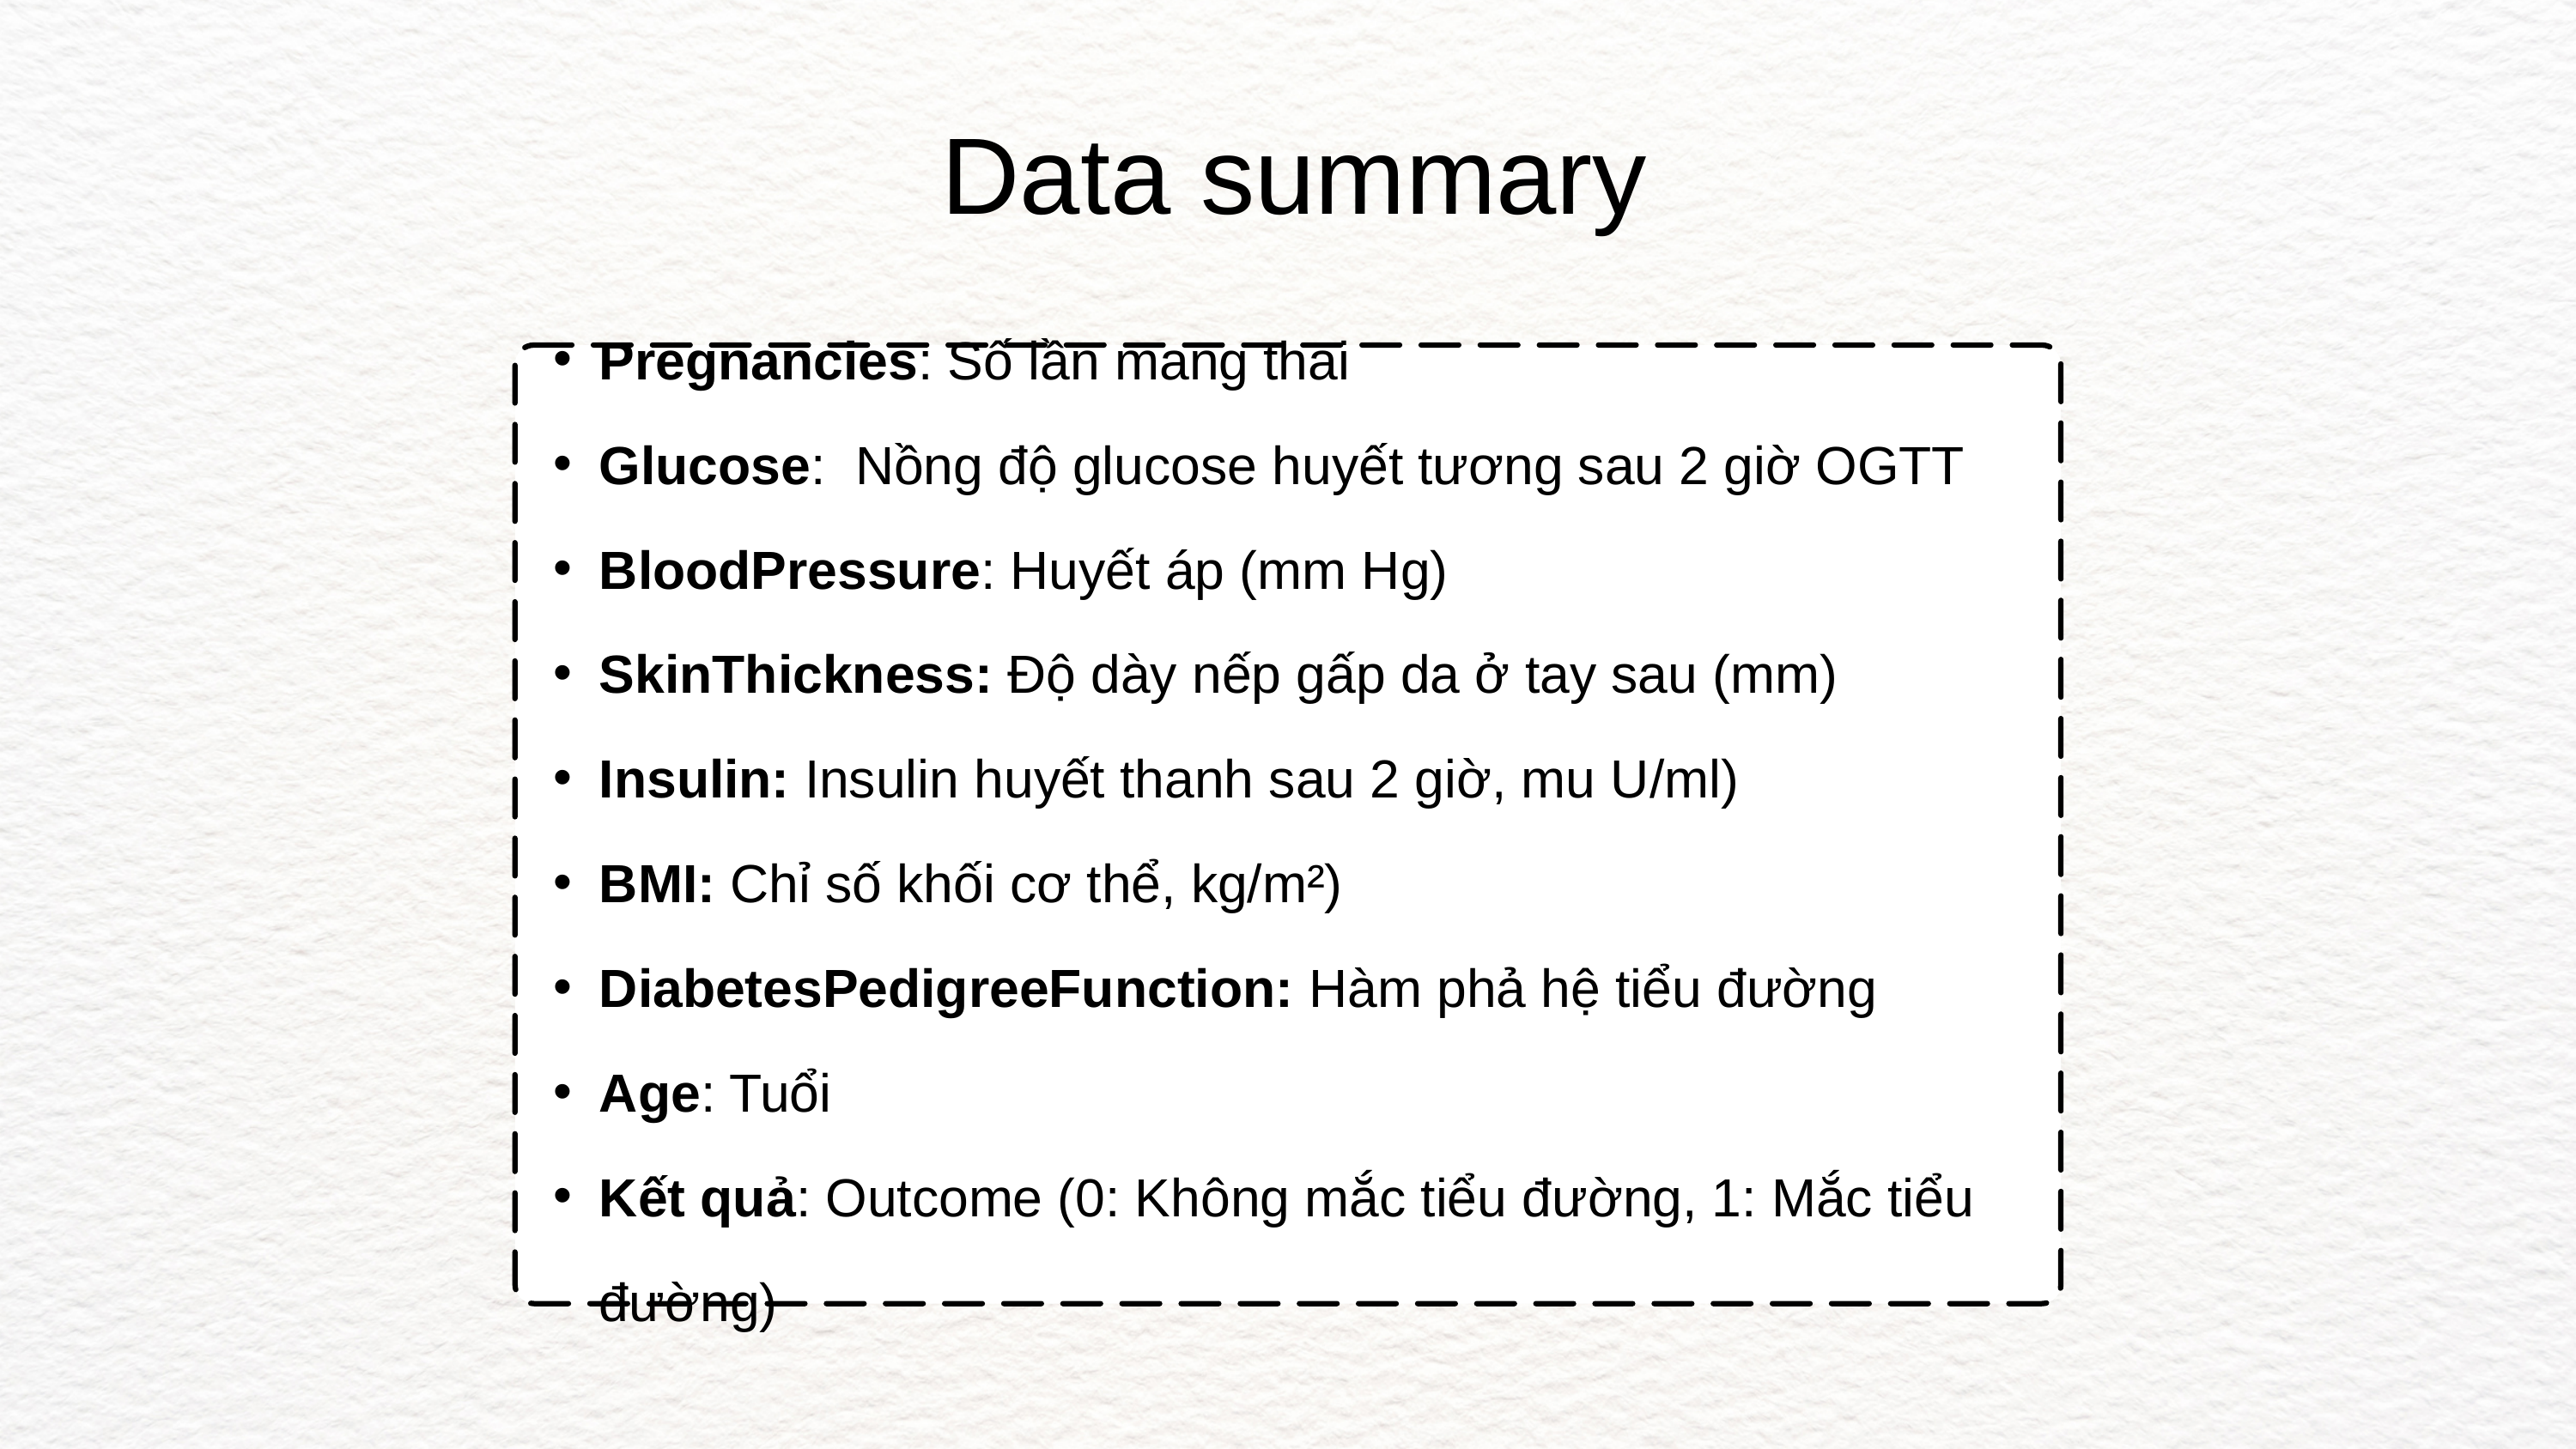

Data summary

Pregnancies: Số lần mang thai
Glucose:  Nồng độ glucose huyết tương sau 2 giờ OGTT
BloodPressure: Huyết áp (mm Hg)
SkinThickness: Độ dày nếp gấp da ở tay sau (mm)
Insulin: Insulin huyết thanh sau 2 giờ, mu U/ml)
BMI: Chỉ số khối cơ thể, kg/m²)
DiabetesPedigreeFunction: Hàm phả hệ tiểu đường
Age: Tuổi
Kết quả: Outcome (0: Không mắc tiểu đường, 1: Mắc tiểu đường)